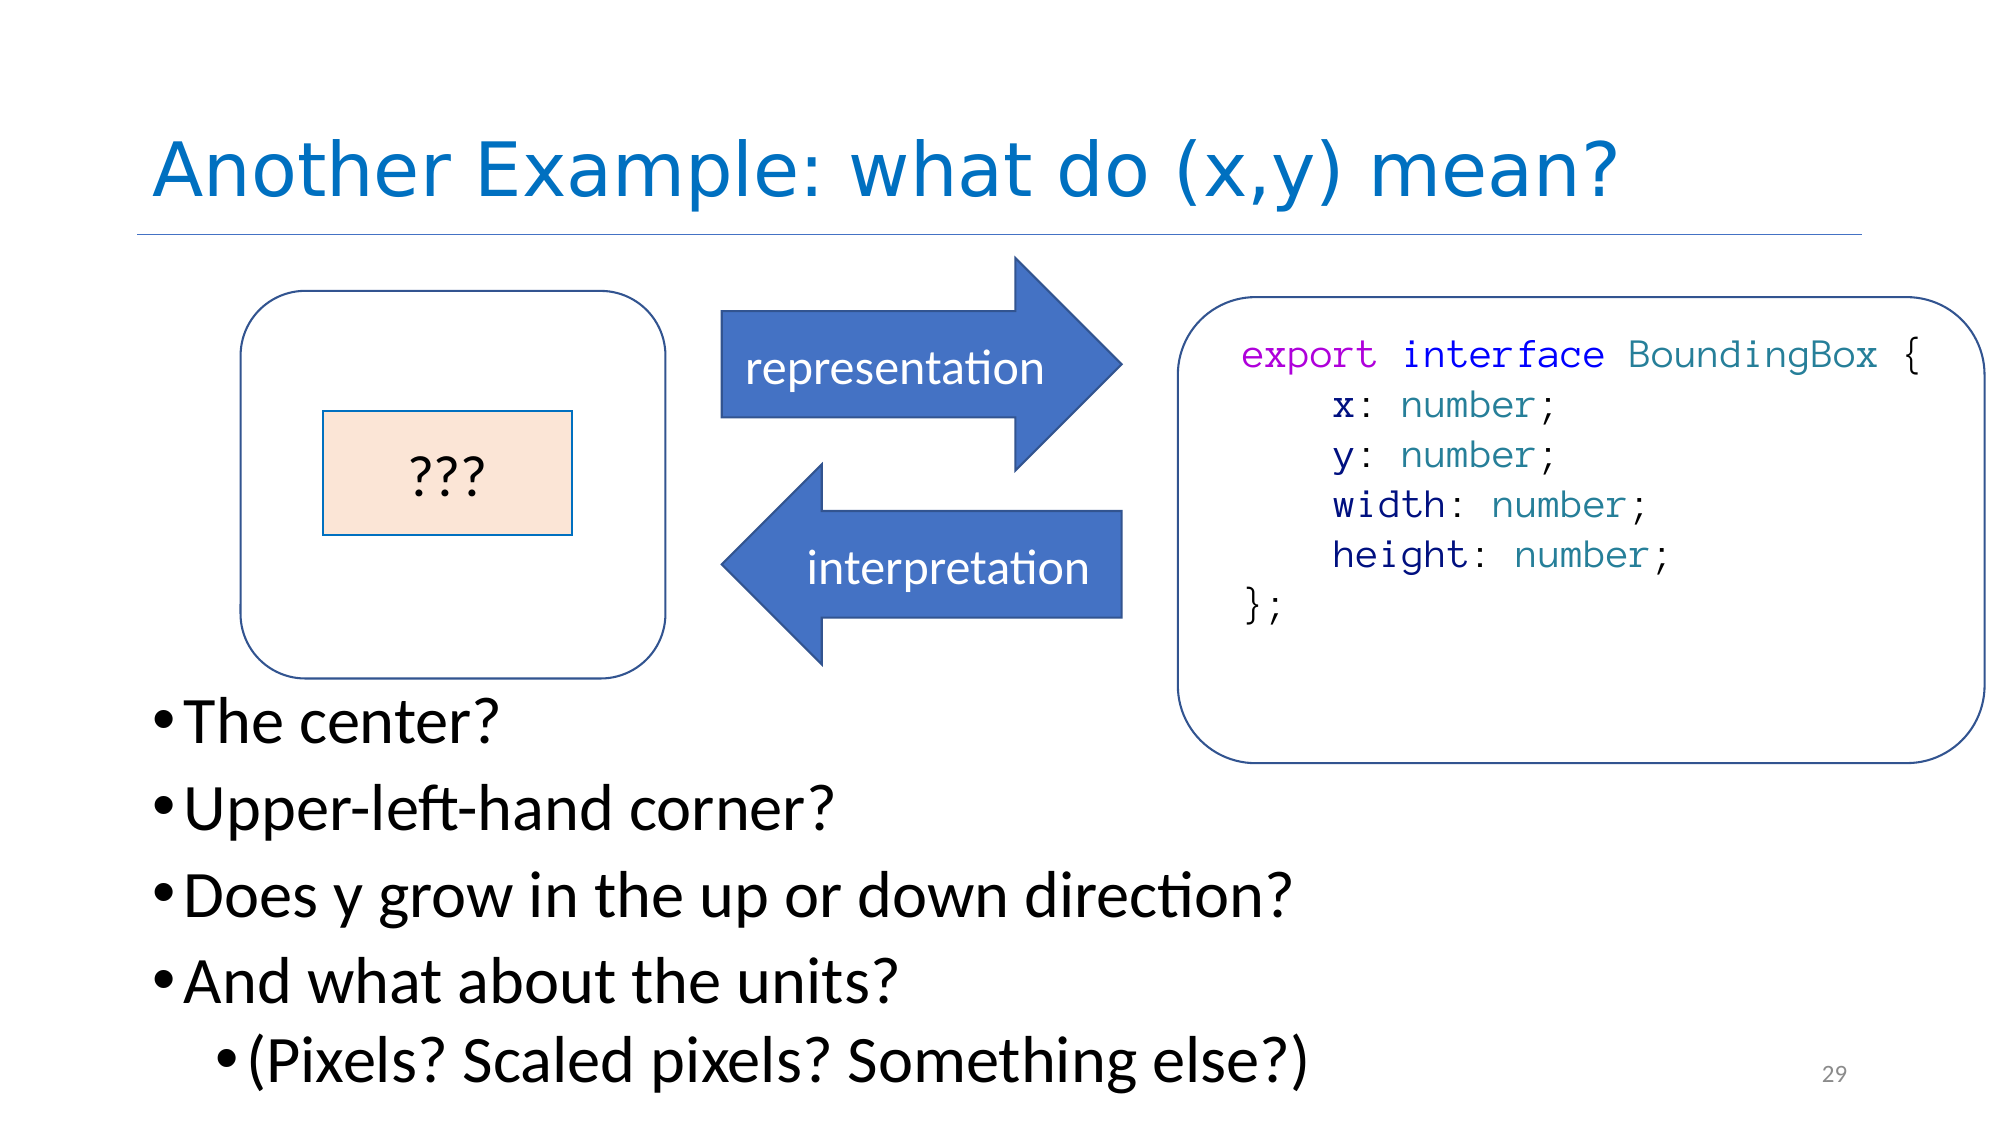

# Another Example: what do (x,y) mean?
representation
interpretation

export interface BoundingBox {
    x: number;
    y: number;
    width: number;
    height: number;
};

???

The center?
Upper-left-hand corner?
Does y grow in the up or down direction?
And what about the units?
(Pixels? Scaled pixels? Something else?)
29